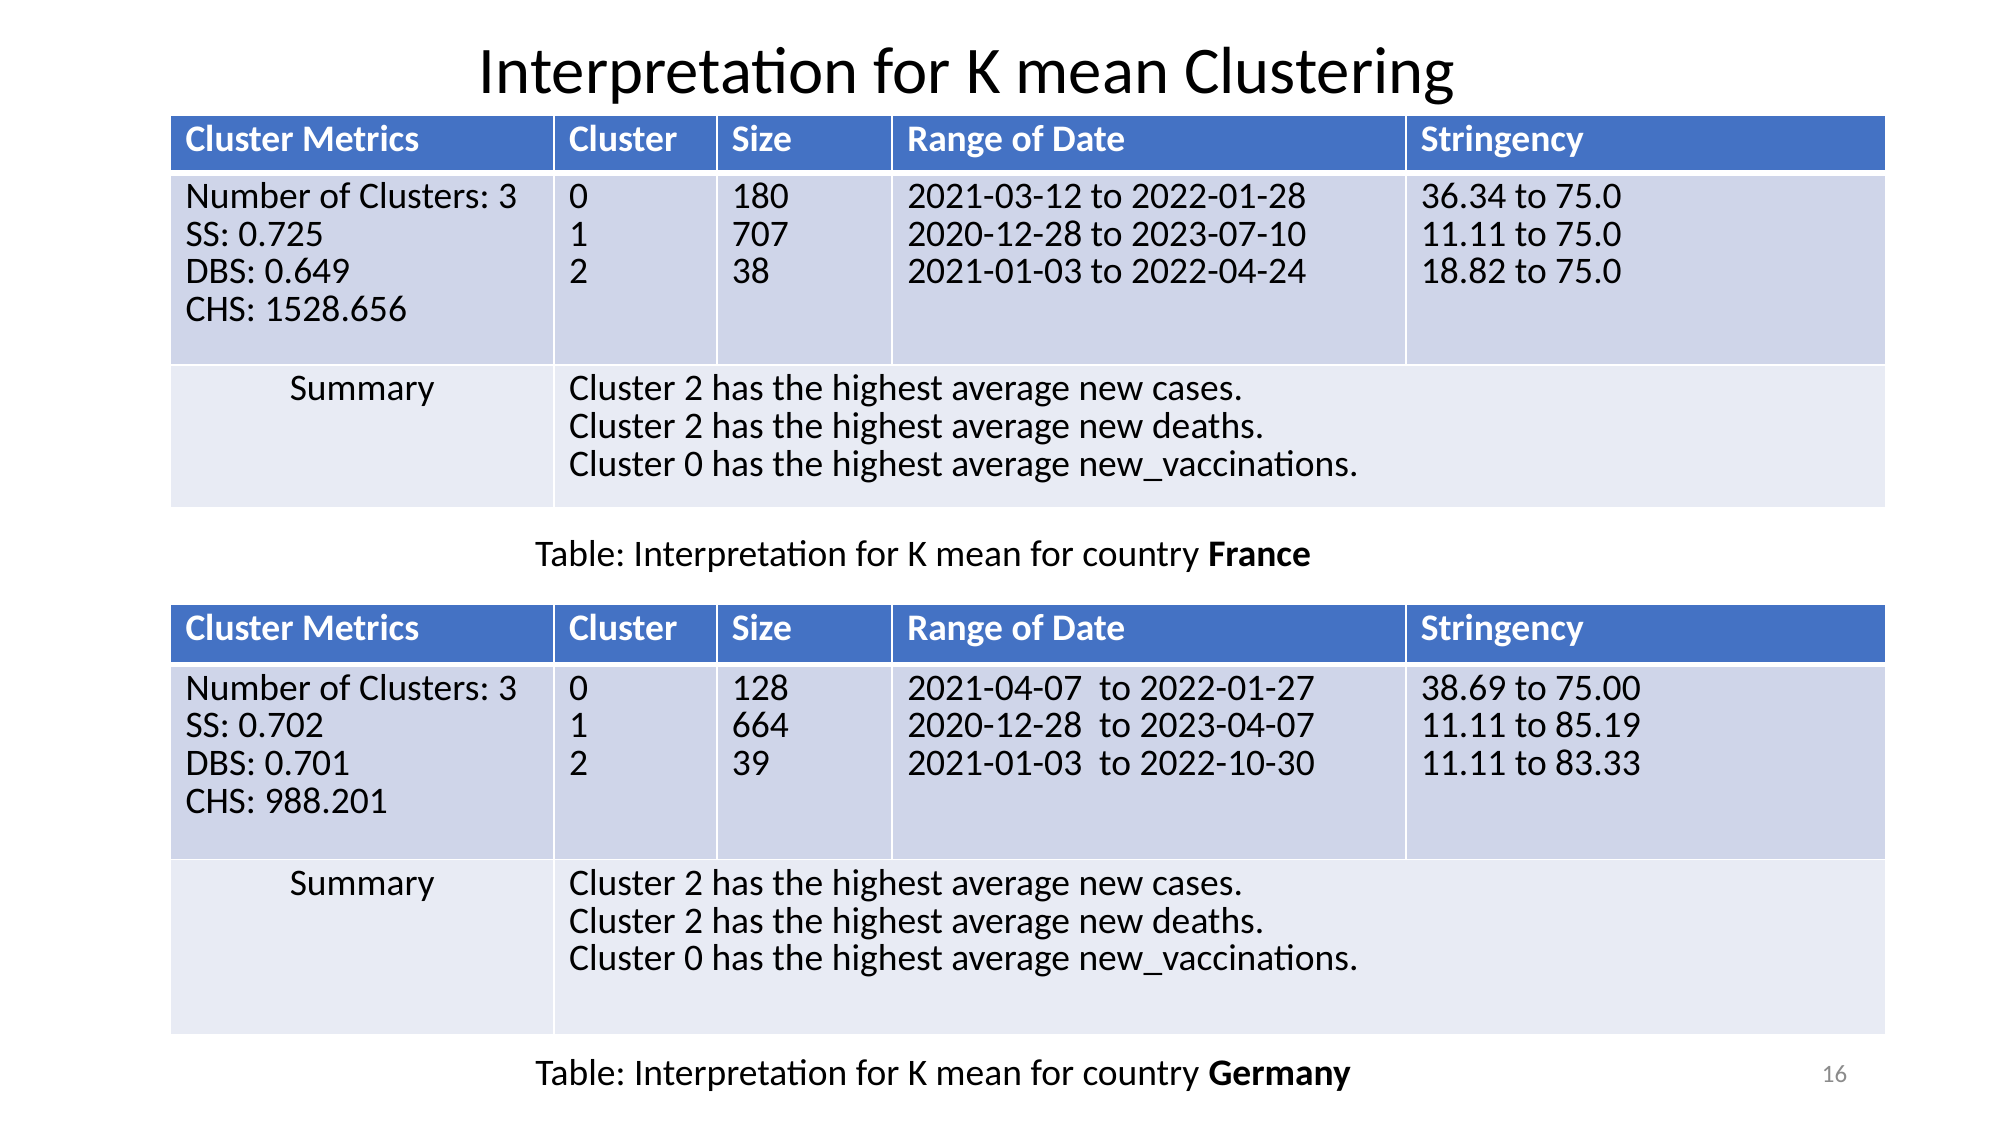

# Interpretation for K mean Clustering
| Cluster Metrics | Cluster | Size | Range of Date | Stringency |
| --- | --- | --- | --- | --- |
| Number of Clusters: 3 SS: 0.725 DBS: 0.649 CHS: 1528.656 | 0 1 2 | 180 707 38 | 2021-03-12 to 2022-01-28 2020-12-28 to 2023-07-10 2021-01-03 to 2022-04-24 | 36.34 to 75.0 11.11 to 75.0 18.82 to 75.0 |
| Summary | Cluster 2 has the highest average new cases. Cluster 2 has the highest average new deaths. Cluster 0 has the highest average new\_vaccinations. |  |  |  |
Table: Interpretation for K mean for country France
| Cluster Metrics | Cluster | Size | Range of Date | Stringency |
| --- | --- | --- | --- | --- |
| Number of Clusters: 3 SS: 0.702 DBS: 0.701 CHS: 988.201 | 0 1 2 | 128 664 39 | 2021-04-07 to 2022-01-27 2020-12-28 to 2023-04-07 2021-01-03 to 2022-10-30 | 38.69 to 75.00 11.11 to 85.19 11.11 to 83.33 |
| Summary | Cluster 2 has the highest average new cases. Cluster 2 has the highest average new deaths. Cluster 0 has the highest average new\_vaccinations. |  |  |  |
Table: Interpretation for K mean for country Germany
16